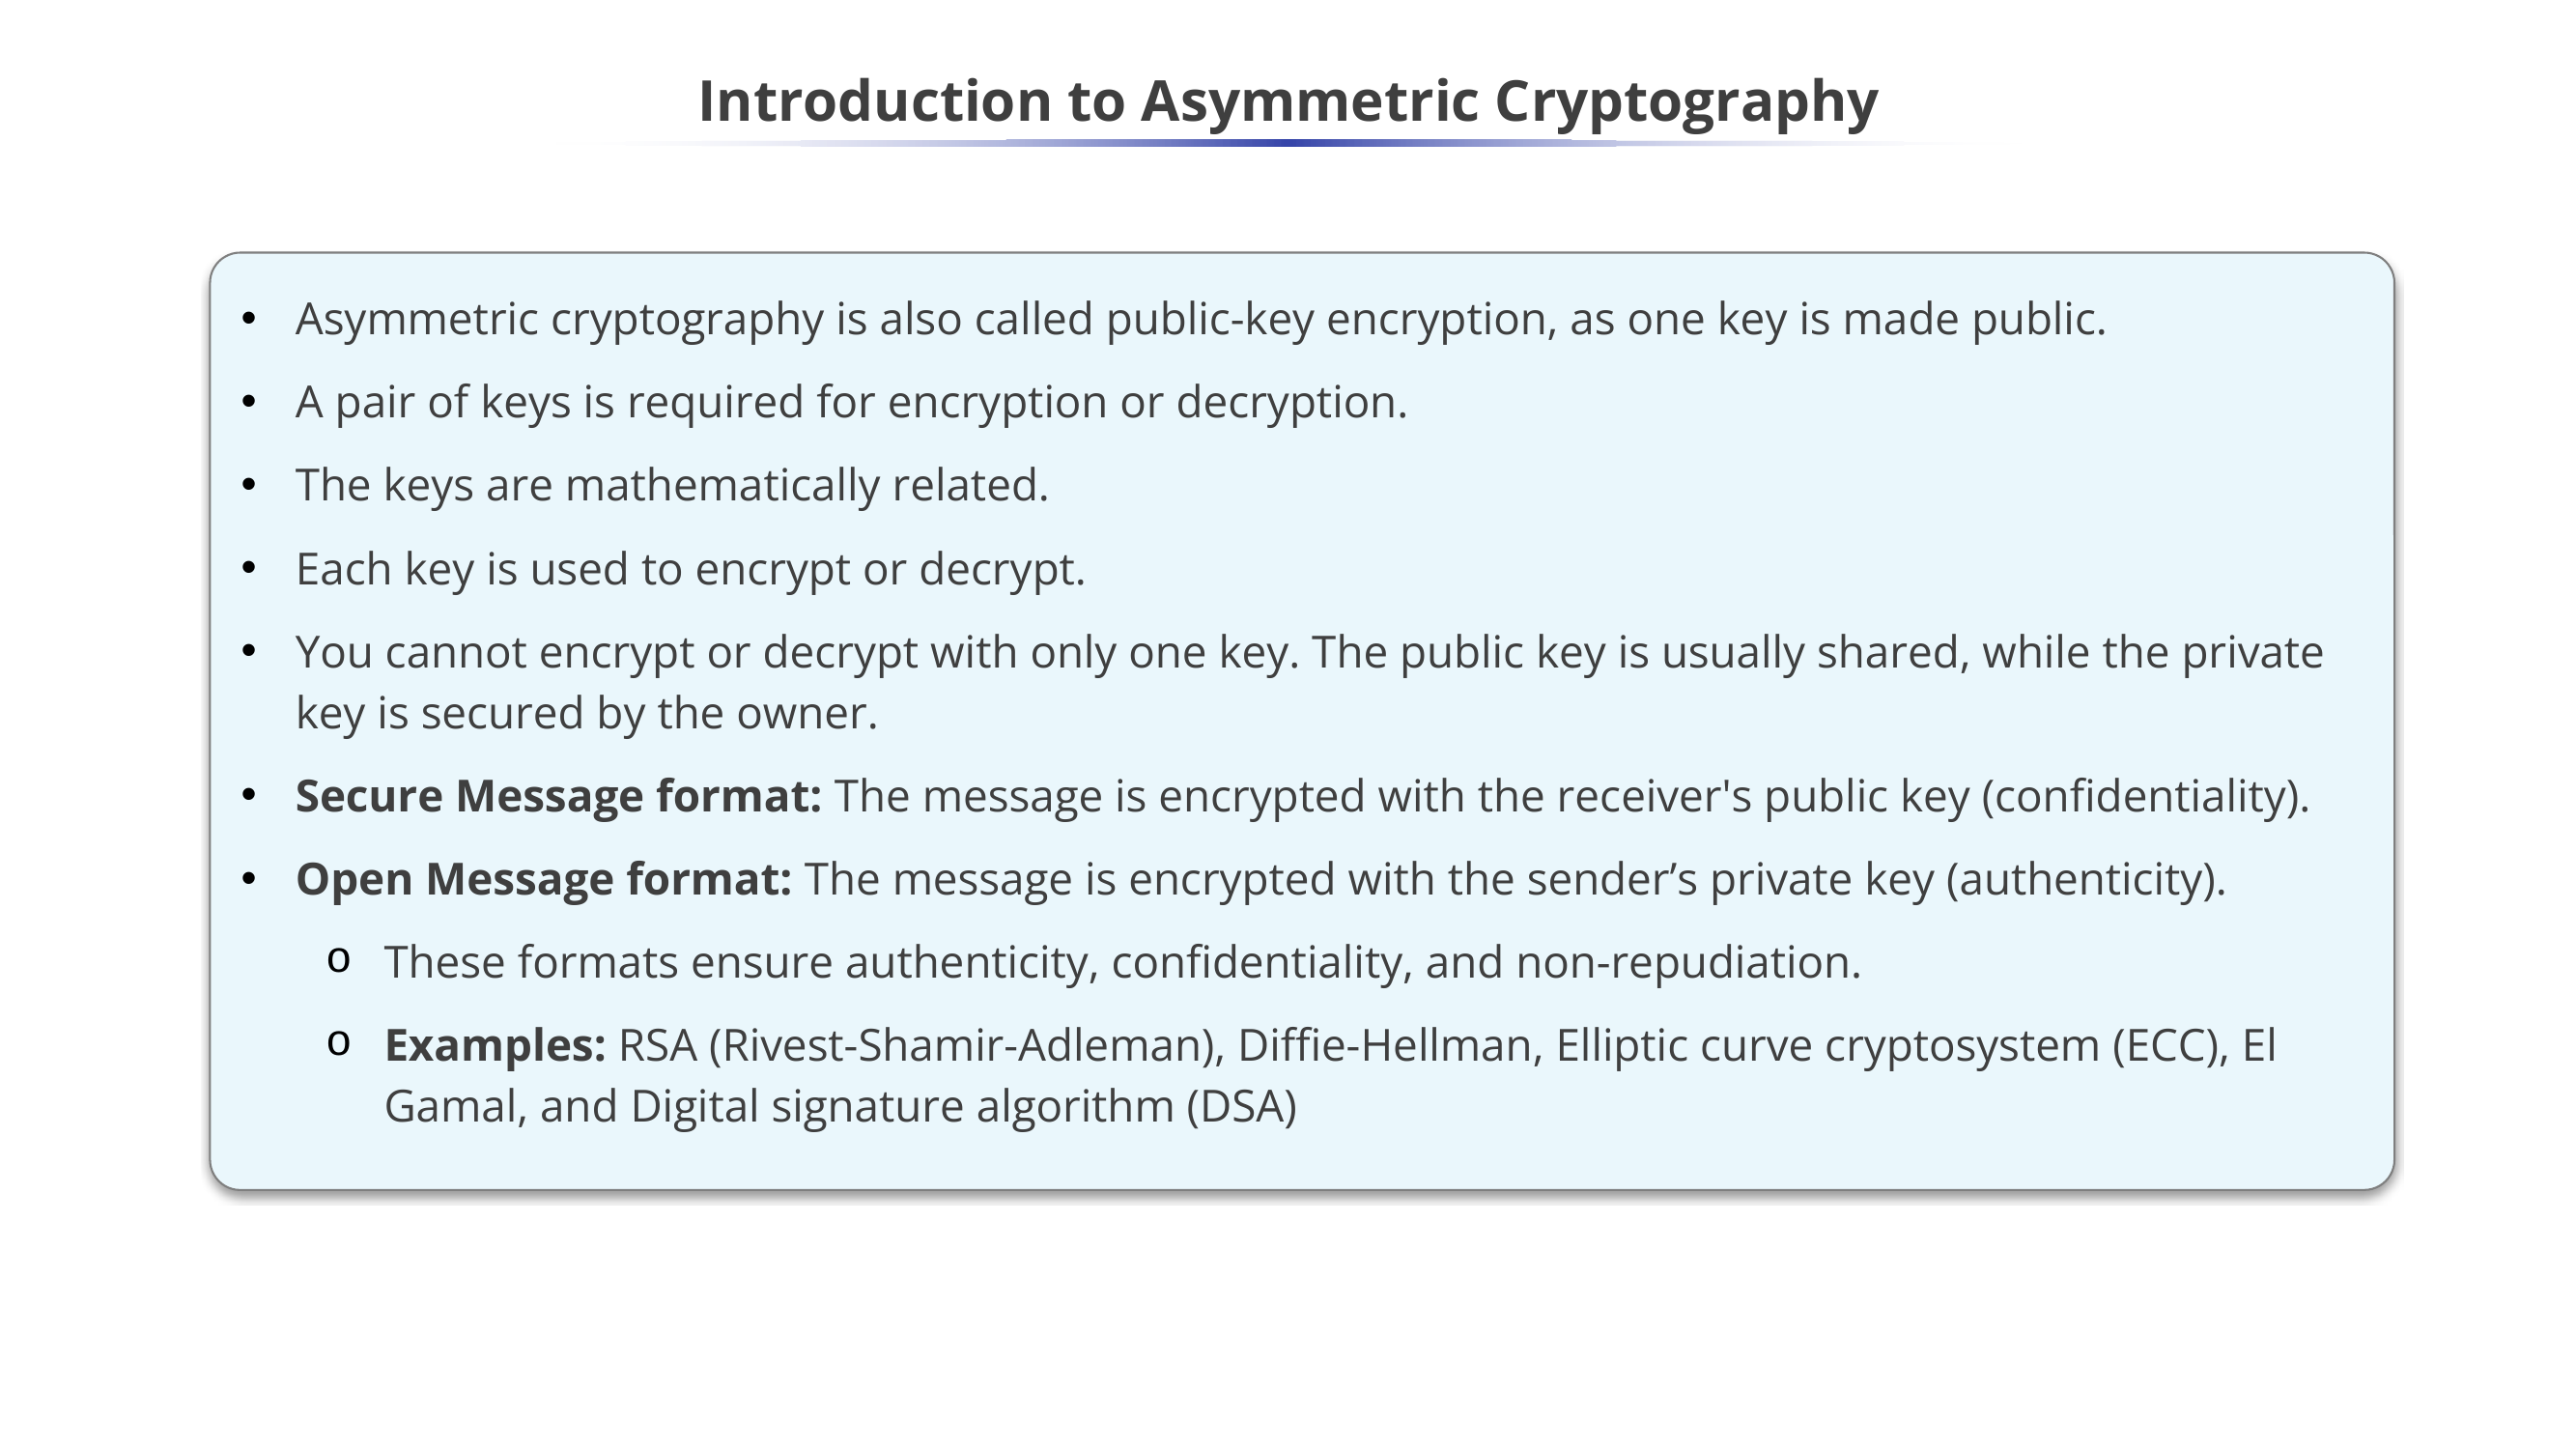

# Introduction to Asymmetric Cryptography

Asymmetric cryptography is also called public-key encryption, as one key is made public.

A pair of keys is required for encryption or decryption.

The keys are mathematically related.

Each key is used to encrypt or decrypt.

You cannot encrypt or decrypt with only one key. The public key is usually shared, while the private key is secured by the owner.

Secure Message format: The message is encrypted with the receiver's public key (confidentiality).

Open Message format: The message is encrypted with the sender’s private key (authenticity).

These formats ensure authenticity, confidentiality, and non-repudiation.

Examples: RSA (Rivest-Shamir-Adleman), Diffie-Hellman, Elliptic curve cryptosystem (ECC), El Gamal, and Digital signature algorithm (DSA)